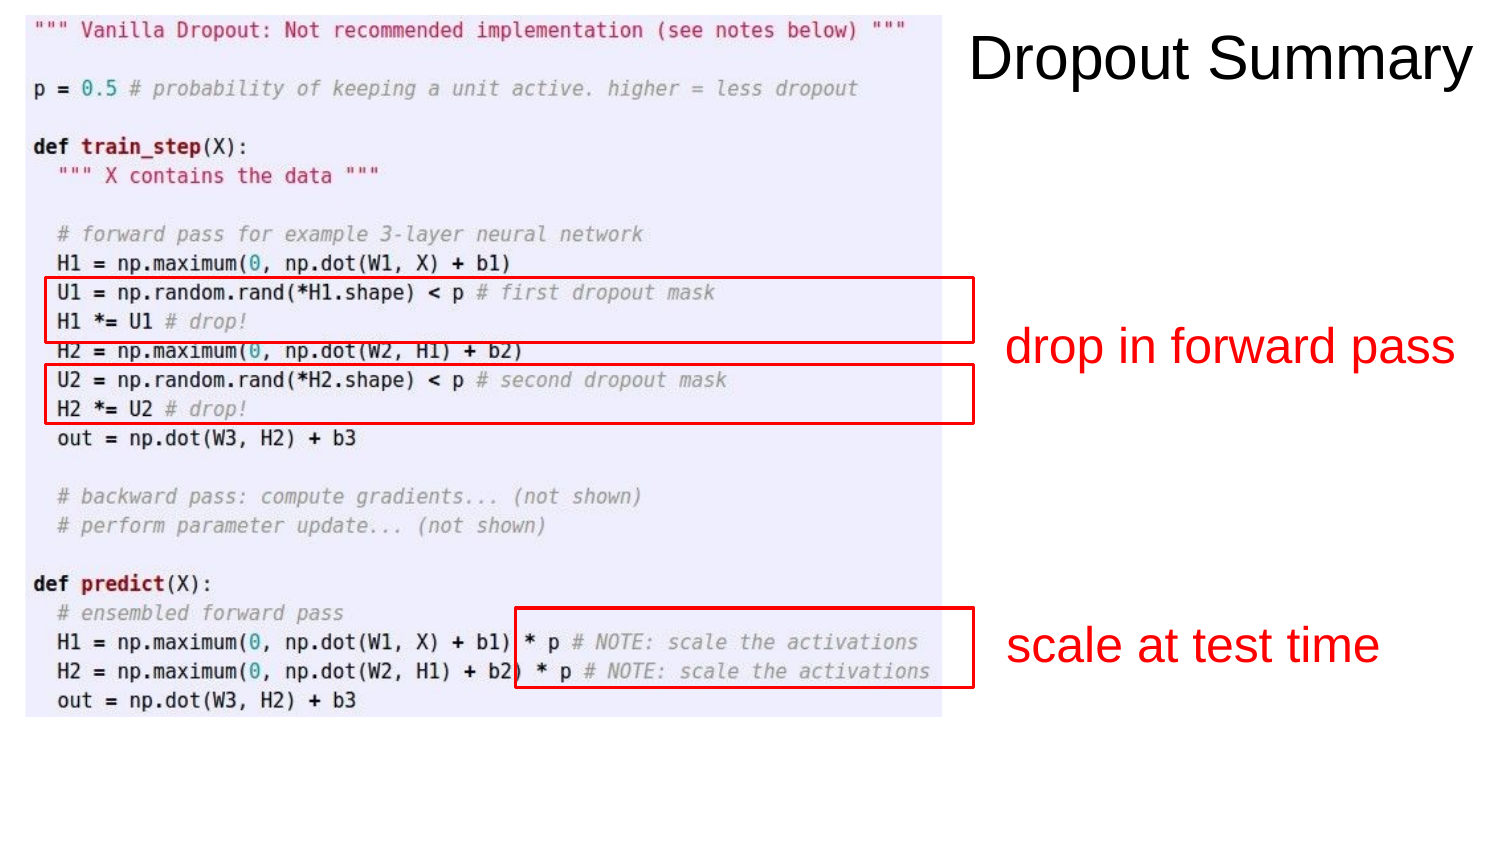

# Dropout Summary

drop in forward pass

scale at test time
Fei-Fei Li & Justin Johnson & Serena Yeung	Lecture 7 -	April 24, 2018